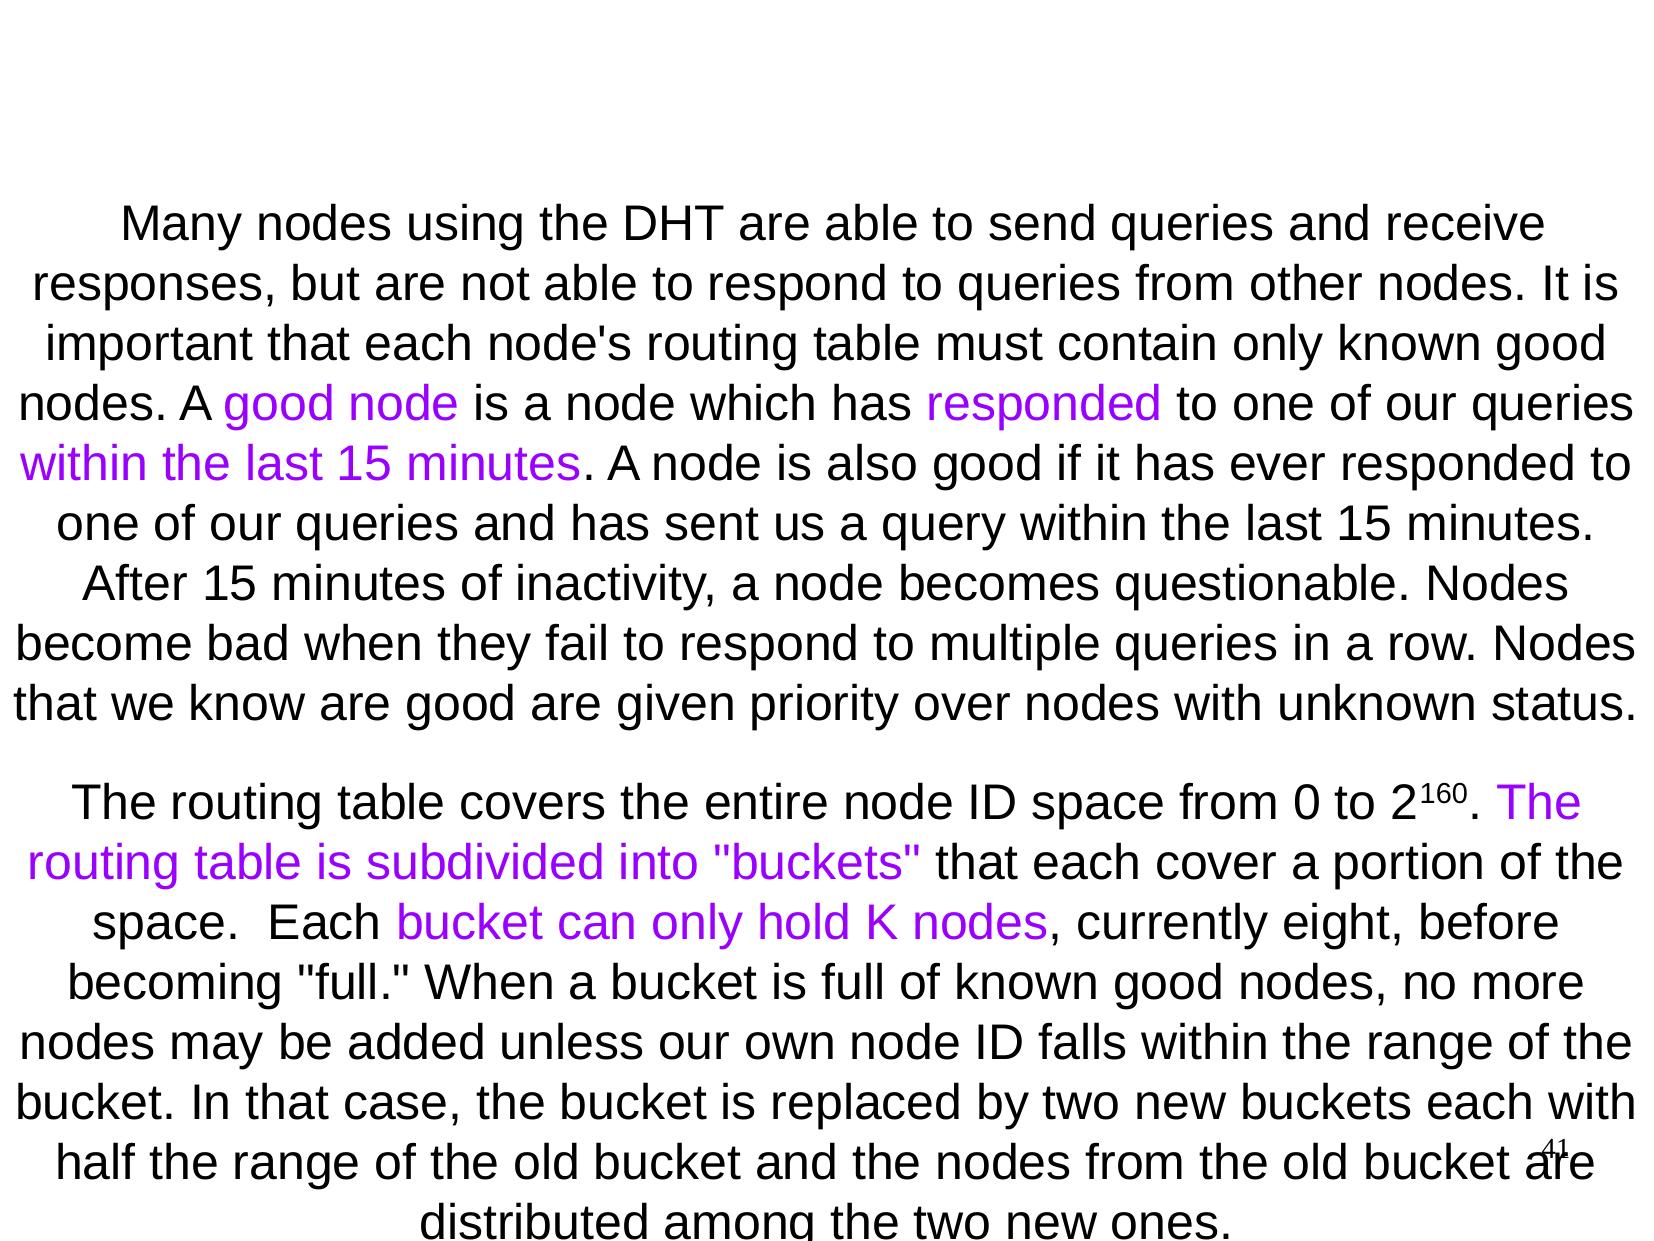

Many nodes using the DHT are able to send queries and receive responses, but are not able to respond to queries from other nodes. It is important that each node's routing table must contain only known good nodes. A good node is a node which has responded to one of our queries within the last 15 minutes. A node is also good if it has ever responded to one of our queries and has sent us a query within the last 15 minutes. After 15 minutes of inactivity, a node becomes questionable. Nodes become bad when they fail to respond to multiple queries in a row. Nodes that we know are good are given priority over nodes with unknown status.
The routing table covers the entire node ID space from 0 to 2160. The routing table is subdivided into "buckets" that each cover a portion of the space.  Each bucket can only hold K nodes, currently eight, before becoming "full." When a bucket is full of known good nodes, no more nodes may be added unless our own node ID falls within the range of the bucket. In that case, the bucket is replaced by two new buckets each with half the range of the old bucket and the nodes from the old bucket are distributed among the two new ones.
41